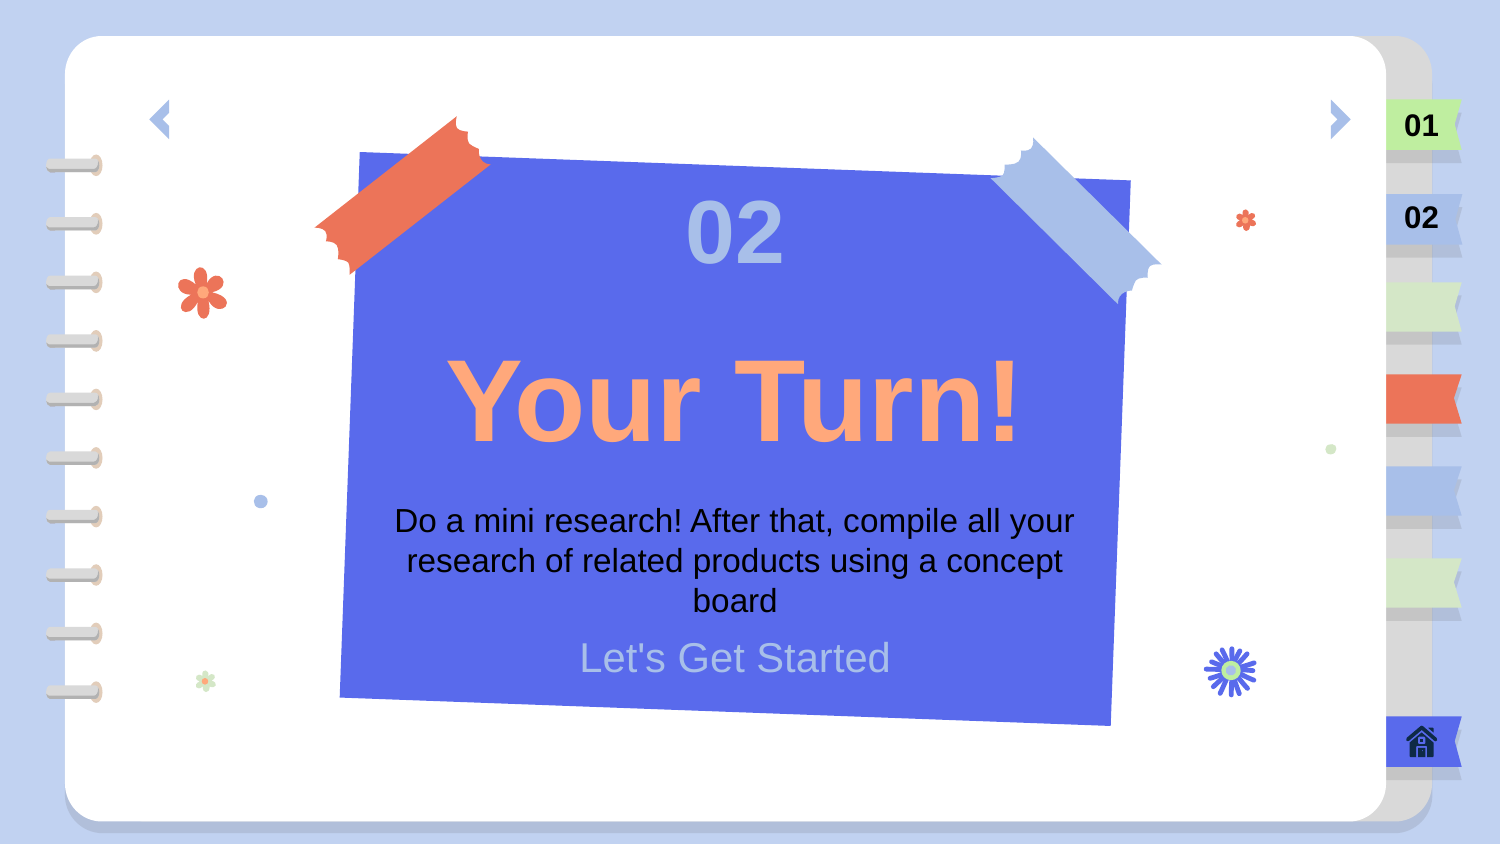

01

02
02
# Your Turn!
Do a mini research! After that, compile all your research of related products using a concept board
Let's Get Started